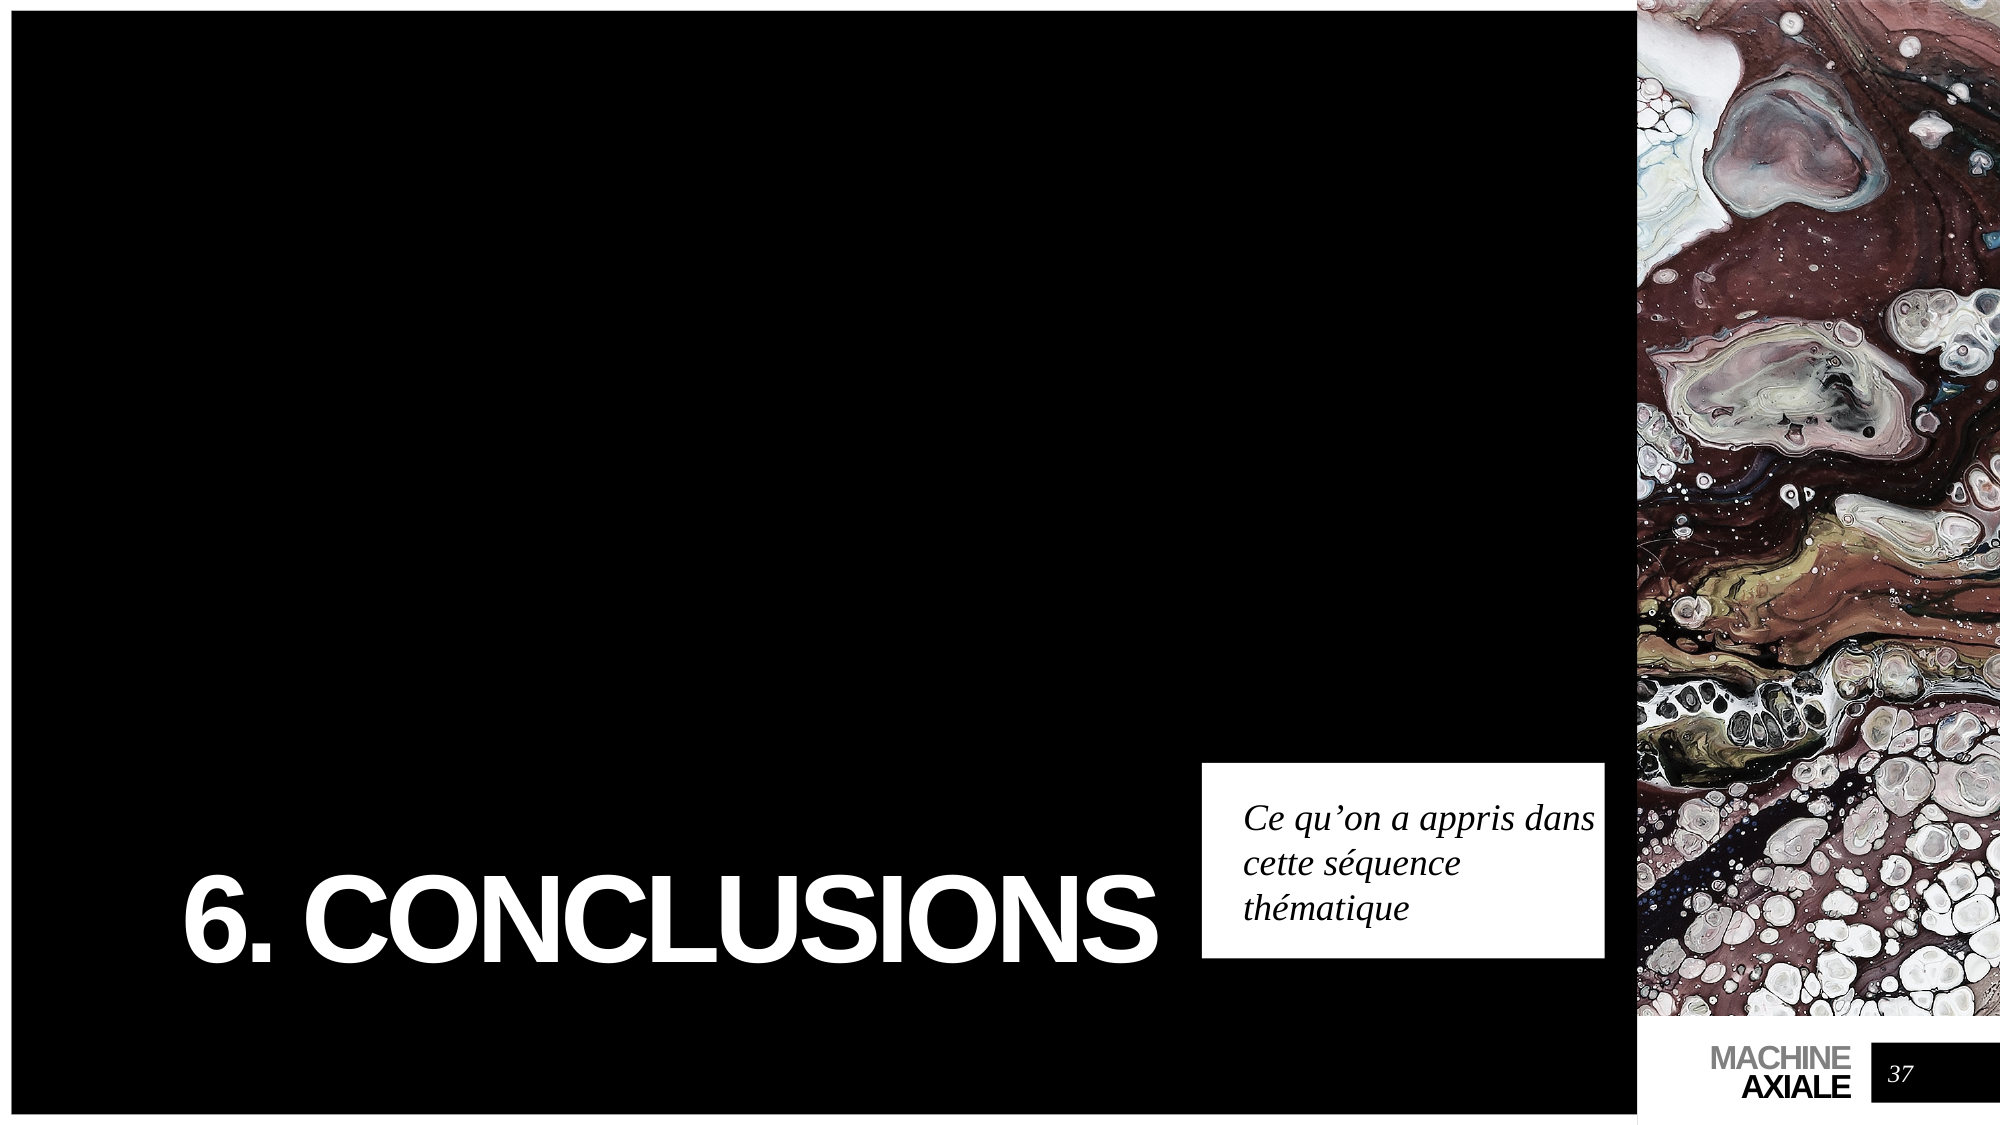

# 6. CONCLUSIONS
Ce qu’on a appris dans cette séquence thématique
37